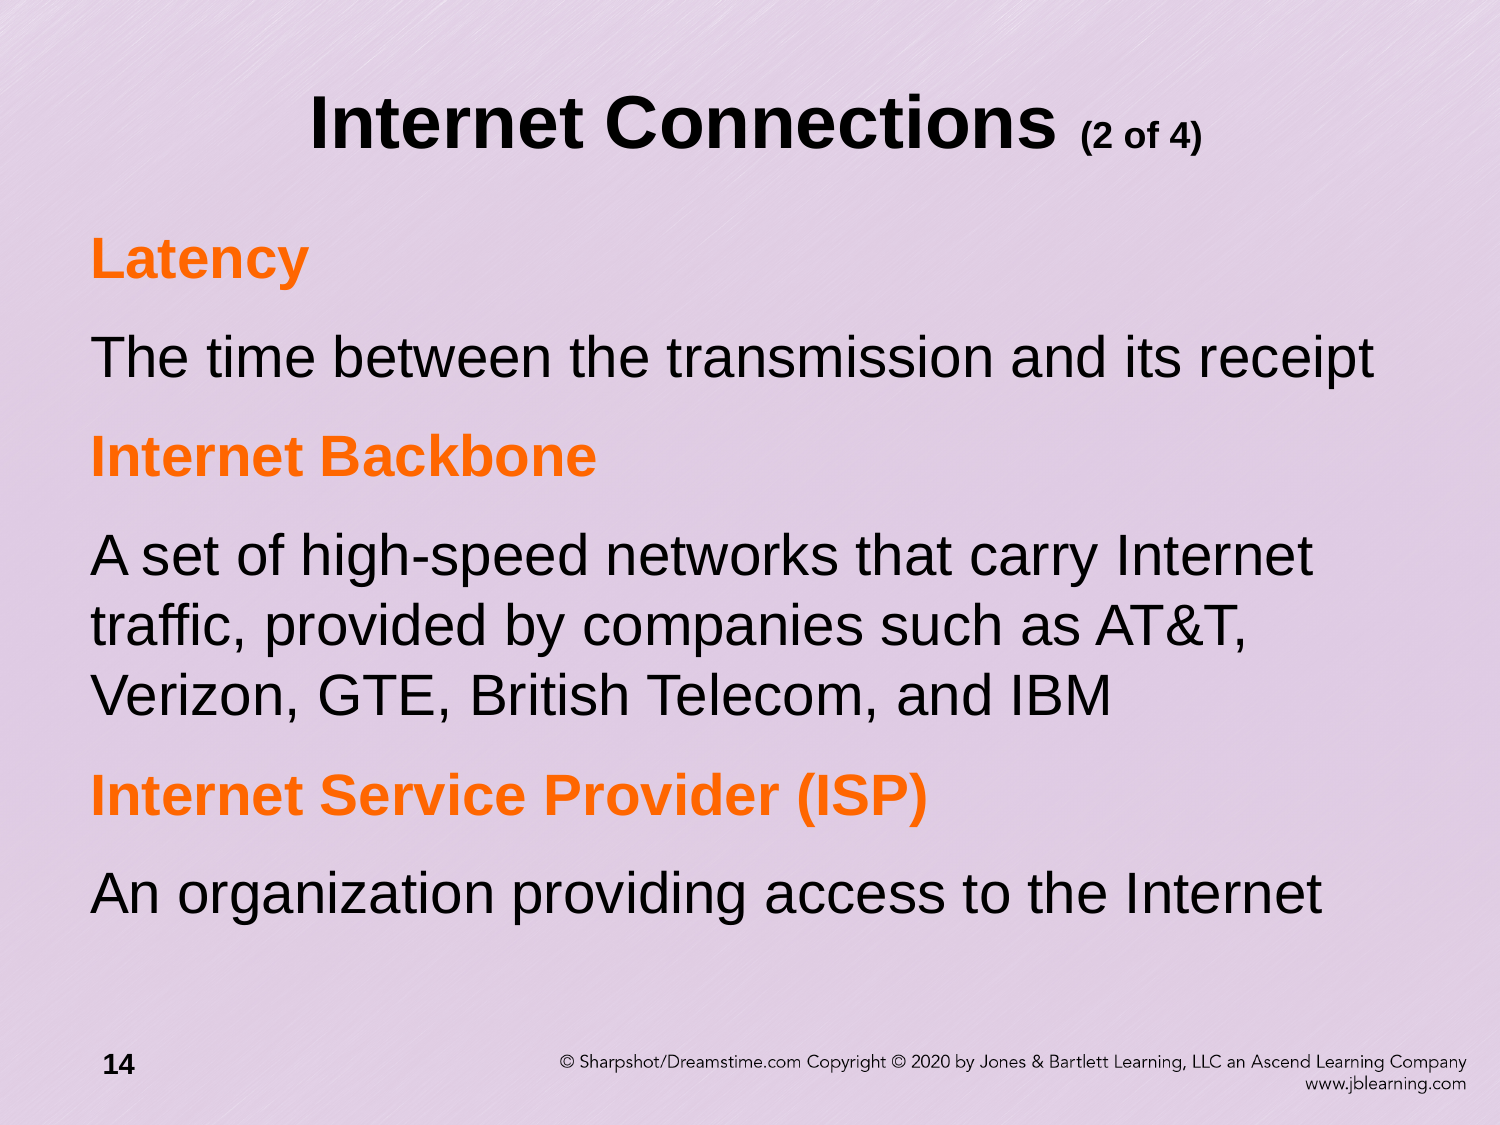

# Internet Connections (2 of 4)
Latency
The time between the transmission and its receipt
Internet Backbone
A set of high-speed networks that carry Internet traffic, provided by companies such as AT&T, Verizon, GTE, British Telecom, and IBM
Internet Service Provider (ISP)
An organization providing access to the Internet
14